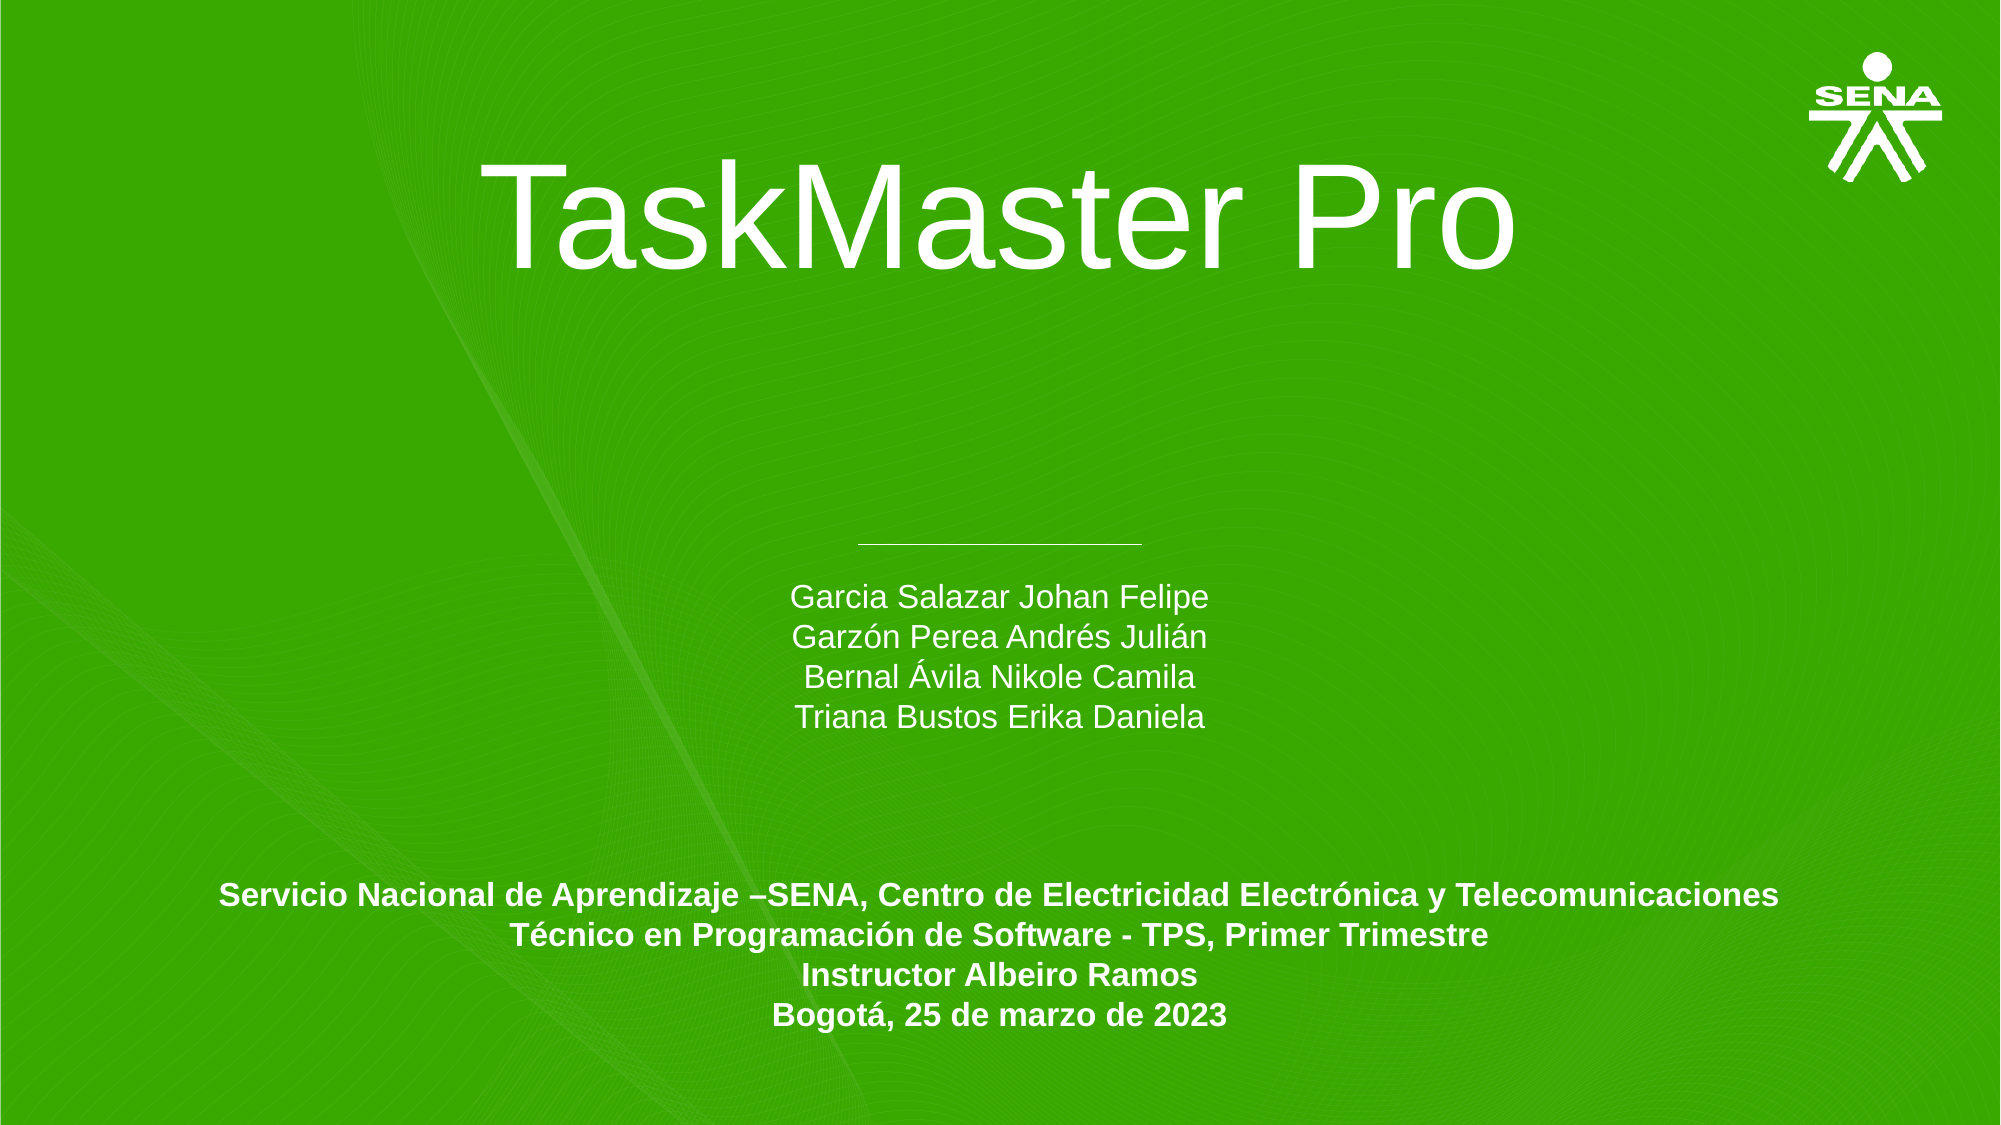

TaskMaster Pro
Garcia Salazar Johan Felipe
Garzón Perea Andrés Julián
Bernal Ávila Nikole Camila
Triana Bustos Erika Daniela
Servicio Nacional de Aprendizaje –SENA, Centro de Electricidad Electrónica y Telecomunicaciones
Técnico en Programación de Software - TPS, Primer Trimestre
Instructor Albeiro Ramos
Bogotá, 25 de marzo de 2023